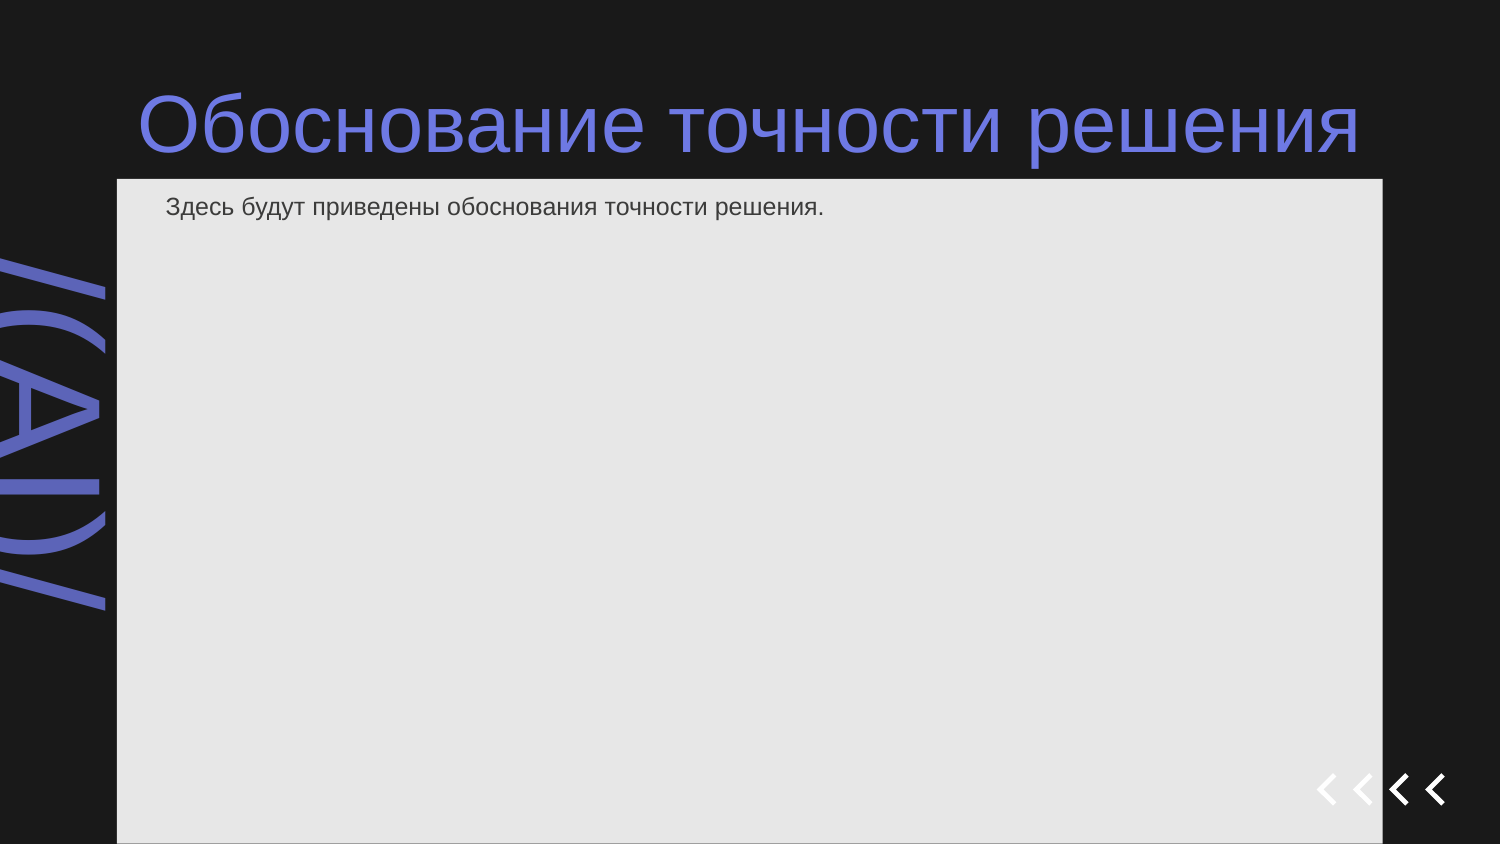

# Обоснование точности решения
Здесь будут приведены обоснования точности решения.